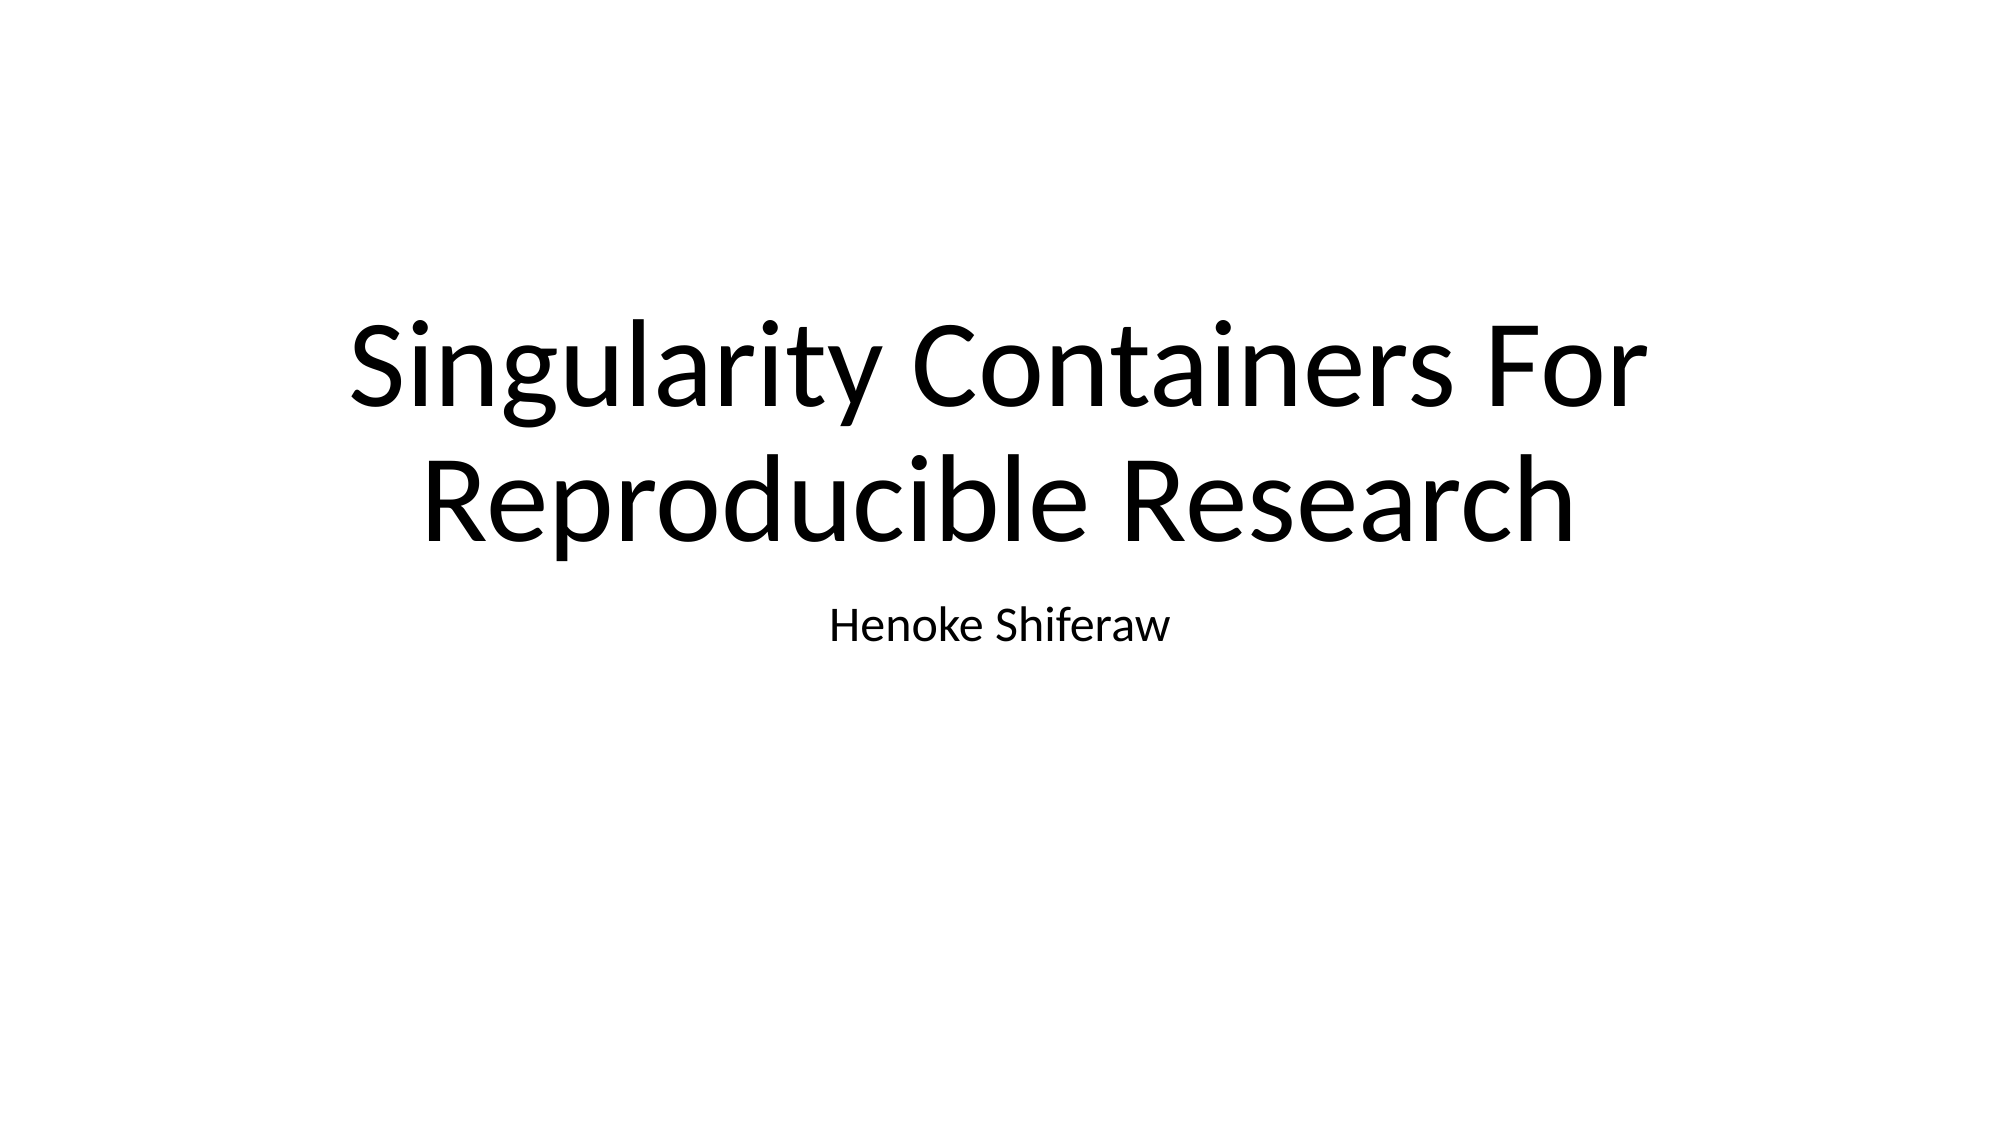

# Singularity Containers For Reproducible Research
Henoke Shiferaw